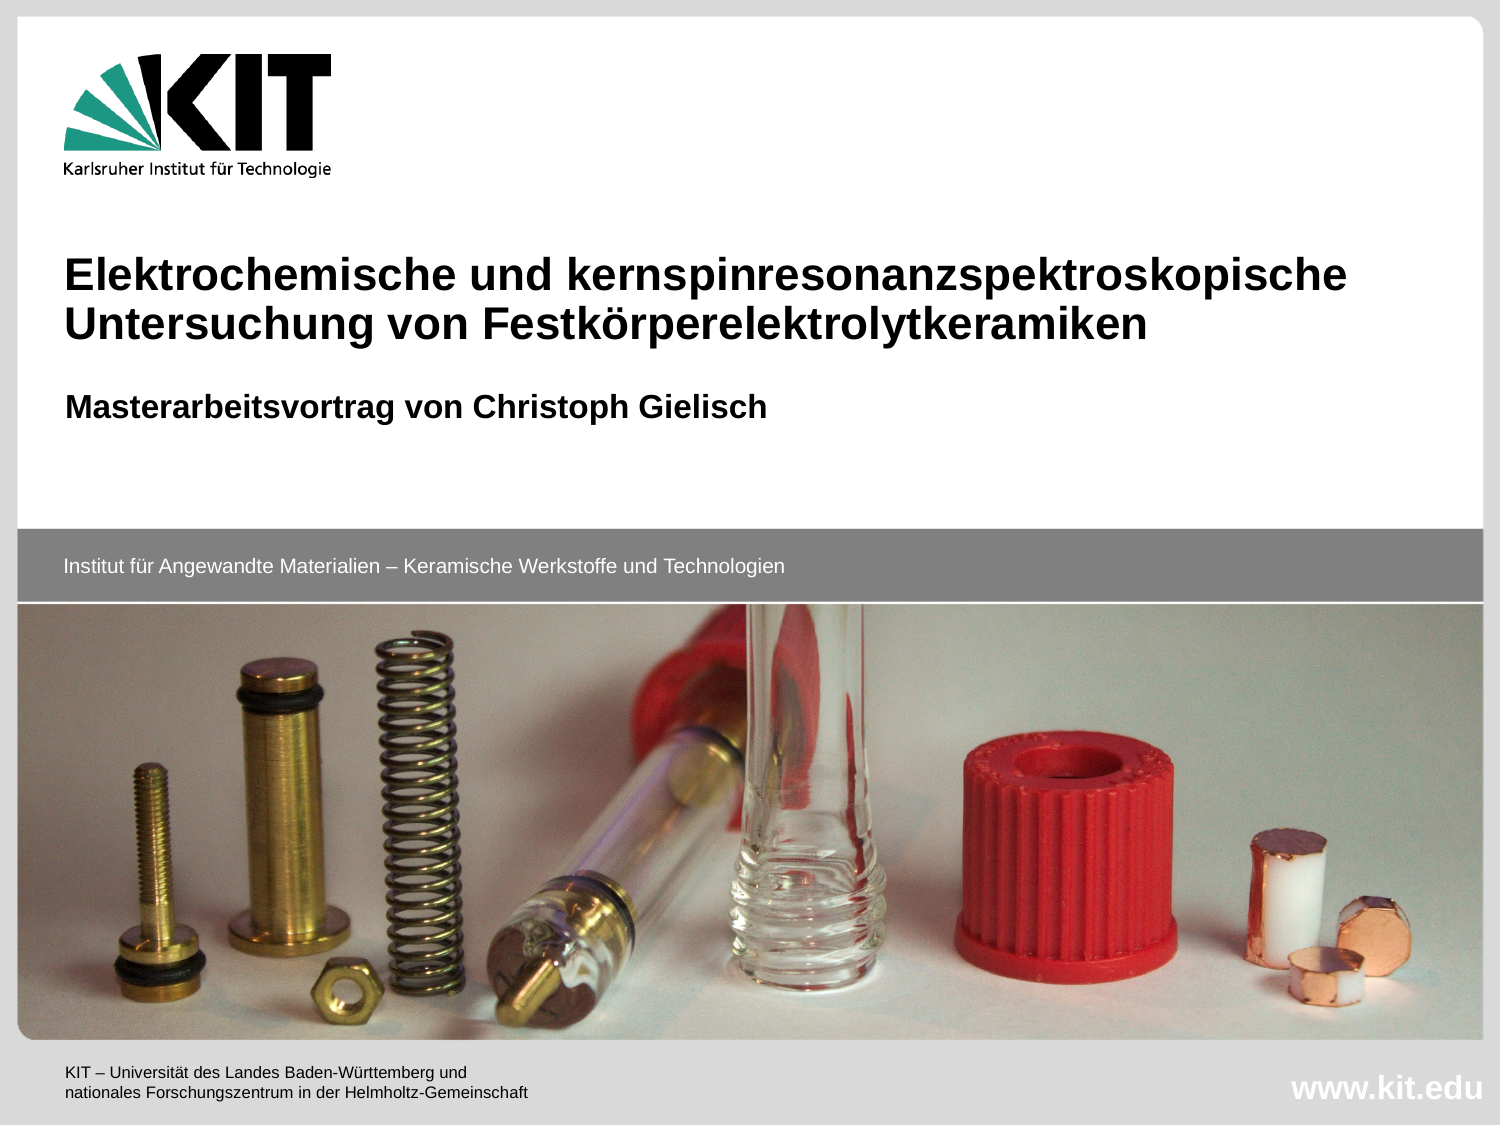

Elektrochemische und kernspinresonanzspektroskopische Untersuchung von Festkörperelektrolytkeramiken
Masterarbeitsvortrag von Christoph Gielisch